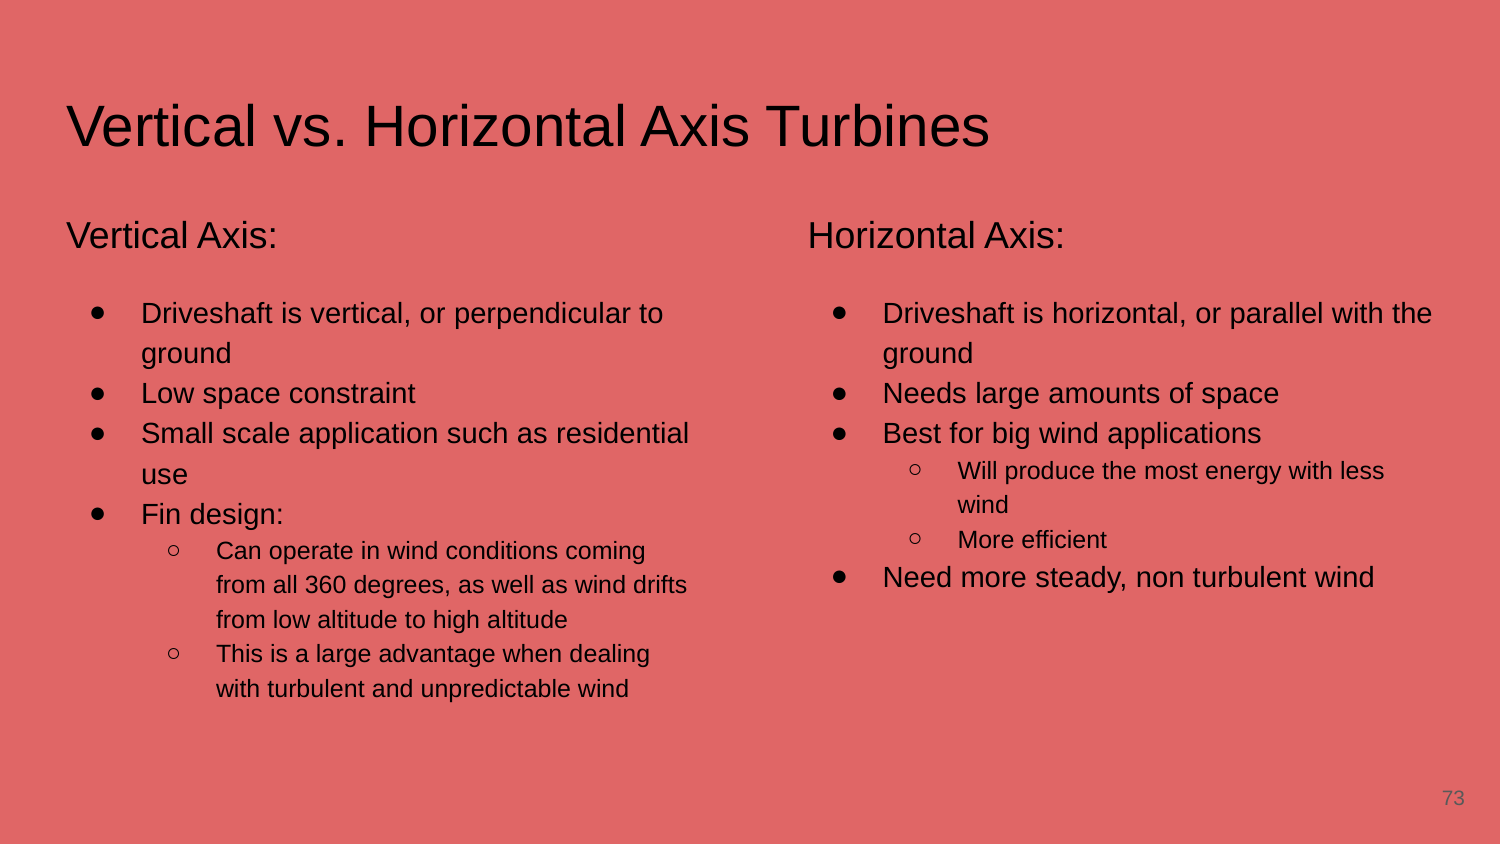

# Vertical vs. Horizontal Axis Turbines
Vertical Axis:
Driveshaft is vertical, or perpendicular to ground
Low space constraint
Small scale application such as residential use
Fin design:
Can operate in wind conditions coming from all 360 degrees, as well as wind drifts from low altitude to high altitude
This is a large advantage when dealing with turbulent and unpredictable wind

Horizontal Axis:
Driveshaft is horizontal, or parallel with the ground
Needs large amounts of space
Best for big wind applications
Will produce the most energy with less wind
More efficient
Need more steady, non turbulent wind
73